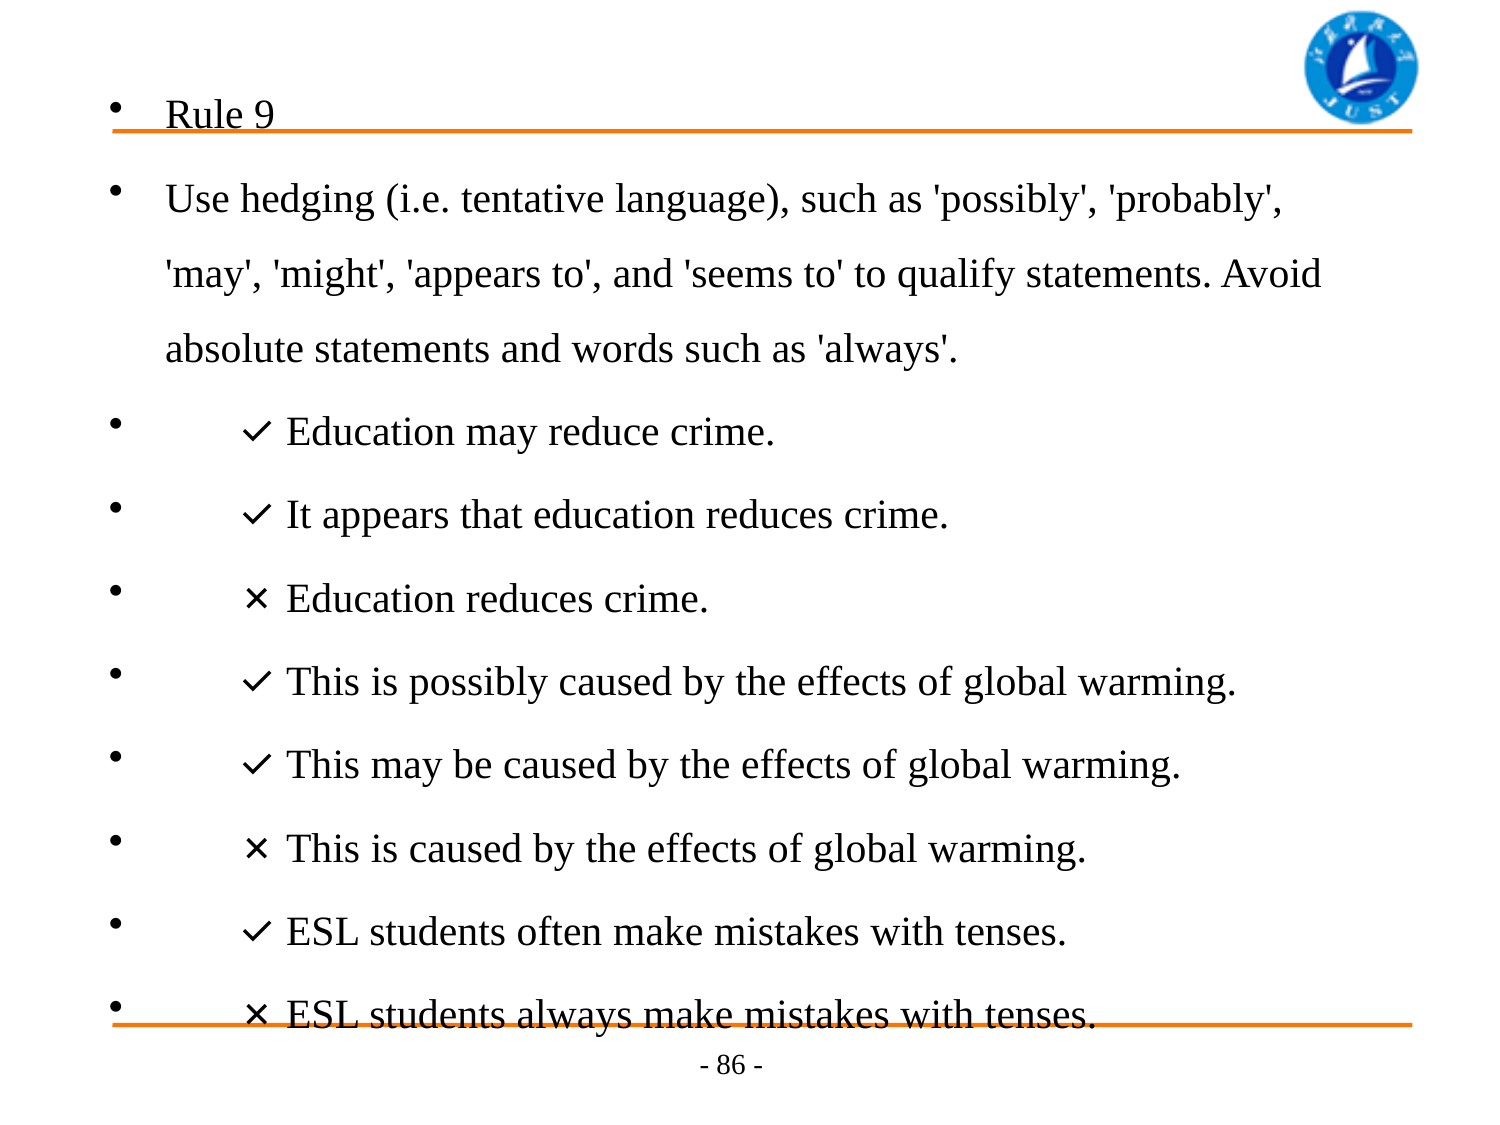

Rule 9
Use hedging (i.e. tentative language), such as 'possibly', 'probably', 'may', 'might', 'appears to', and 'seems to' to qualify statements. Avoid absolute statements and words such as 'always'.
       ✓ Education may reduce crime.
       ✓ It appears that education reduces crime.
       ✗ Education reduces crime.
       ✓ This is possibly caused by the effects of global warming.
       ✓ This may be caused by the effects of global warming.
       ✗ This is caused by the effects of global warming.
       ✓ ESL students often make mistakes with tenses.
       ✗ ESL students always make mistakes with tenses.
- 86 -